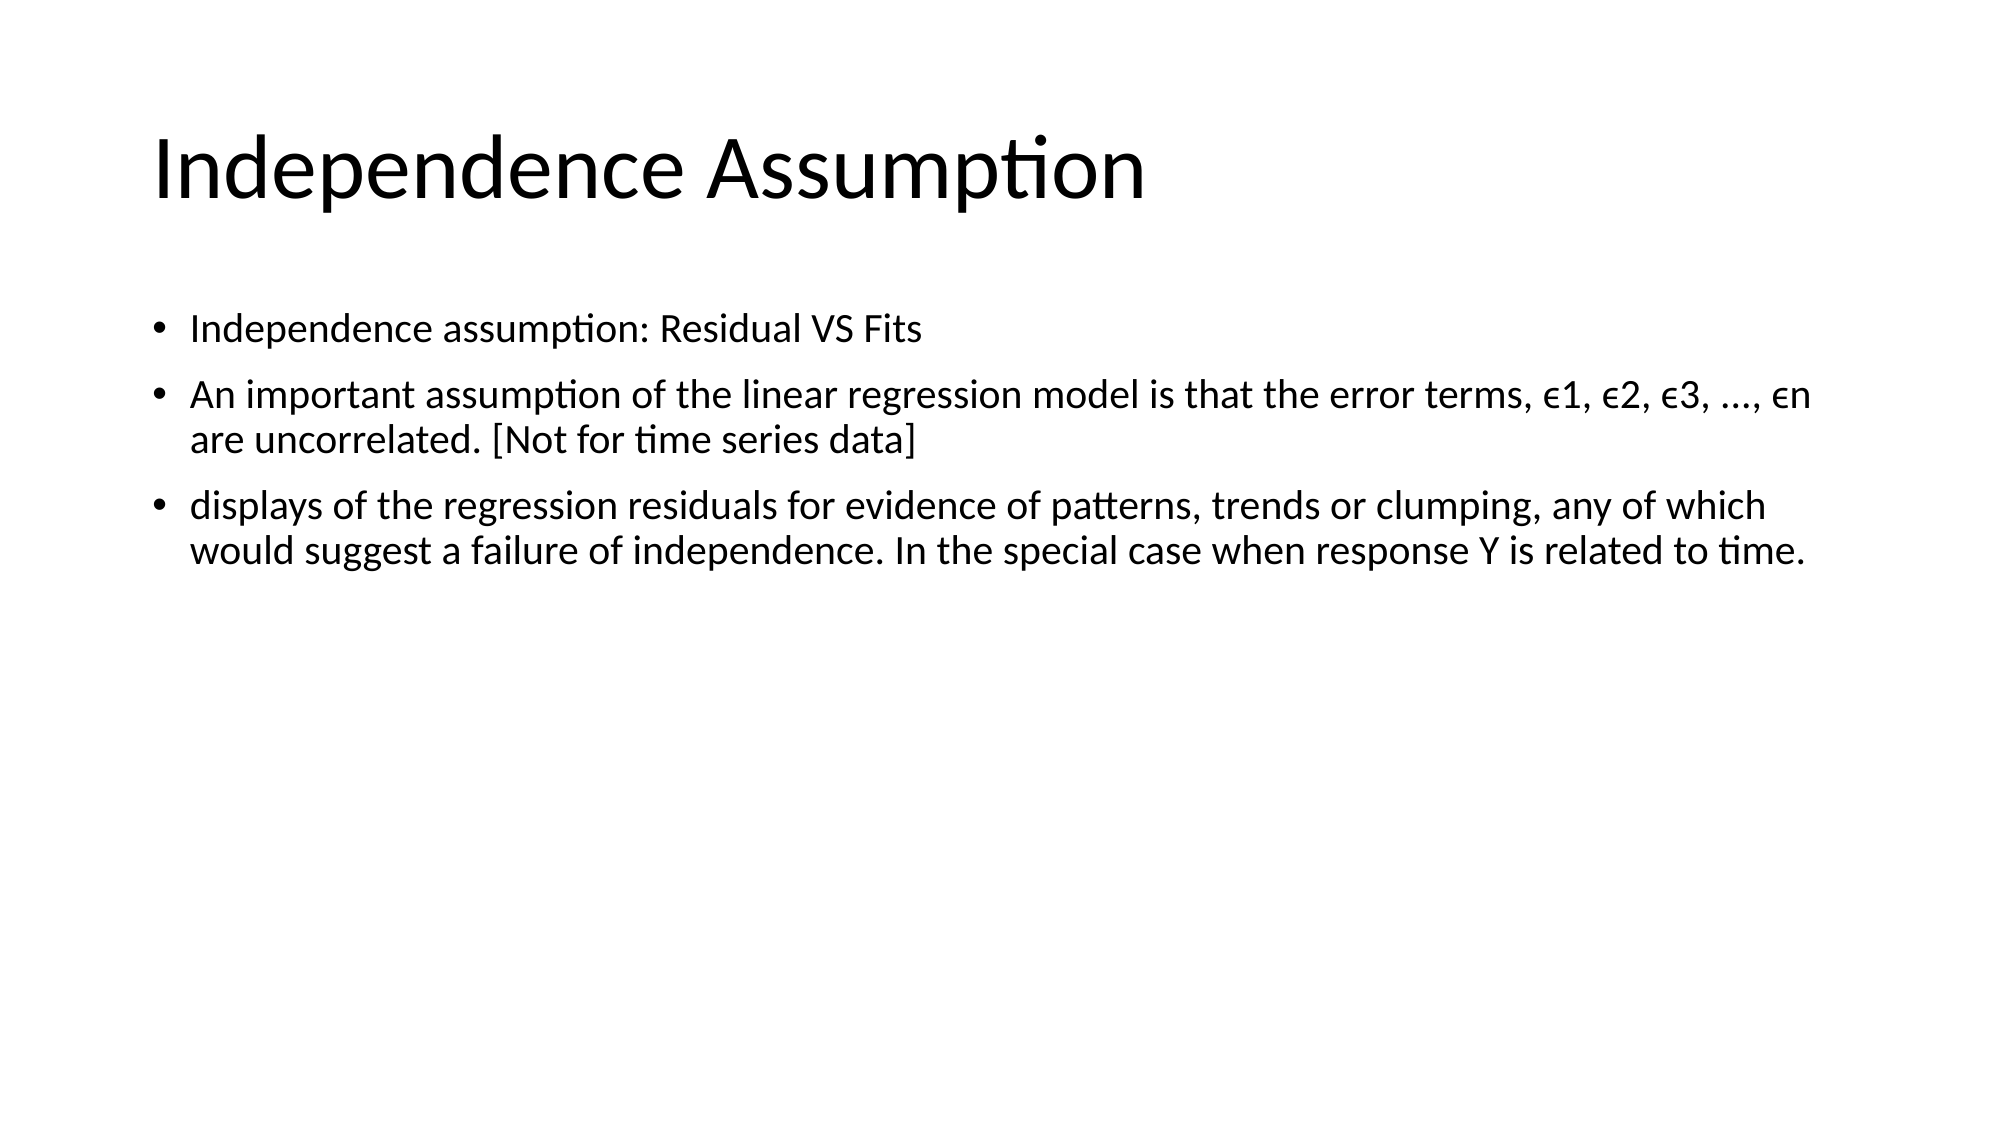

# Independence Assumption
Independence assumption: Residual VS Fits
An important assumption of the linear regression model is that the error terms, ϵ1, ϵ2, ϵ3, ..., ϵn are uncorrelated. [Not for time series data]
displays of the regression residuals for evidence of patterns, trends or clumping, any of which would suggest a failure of independence. In the special case when response Y is related to time.